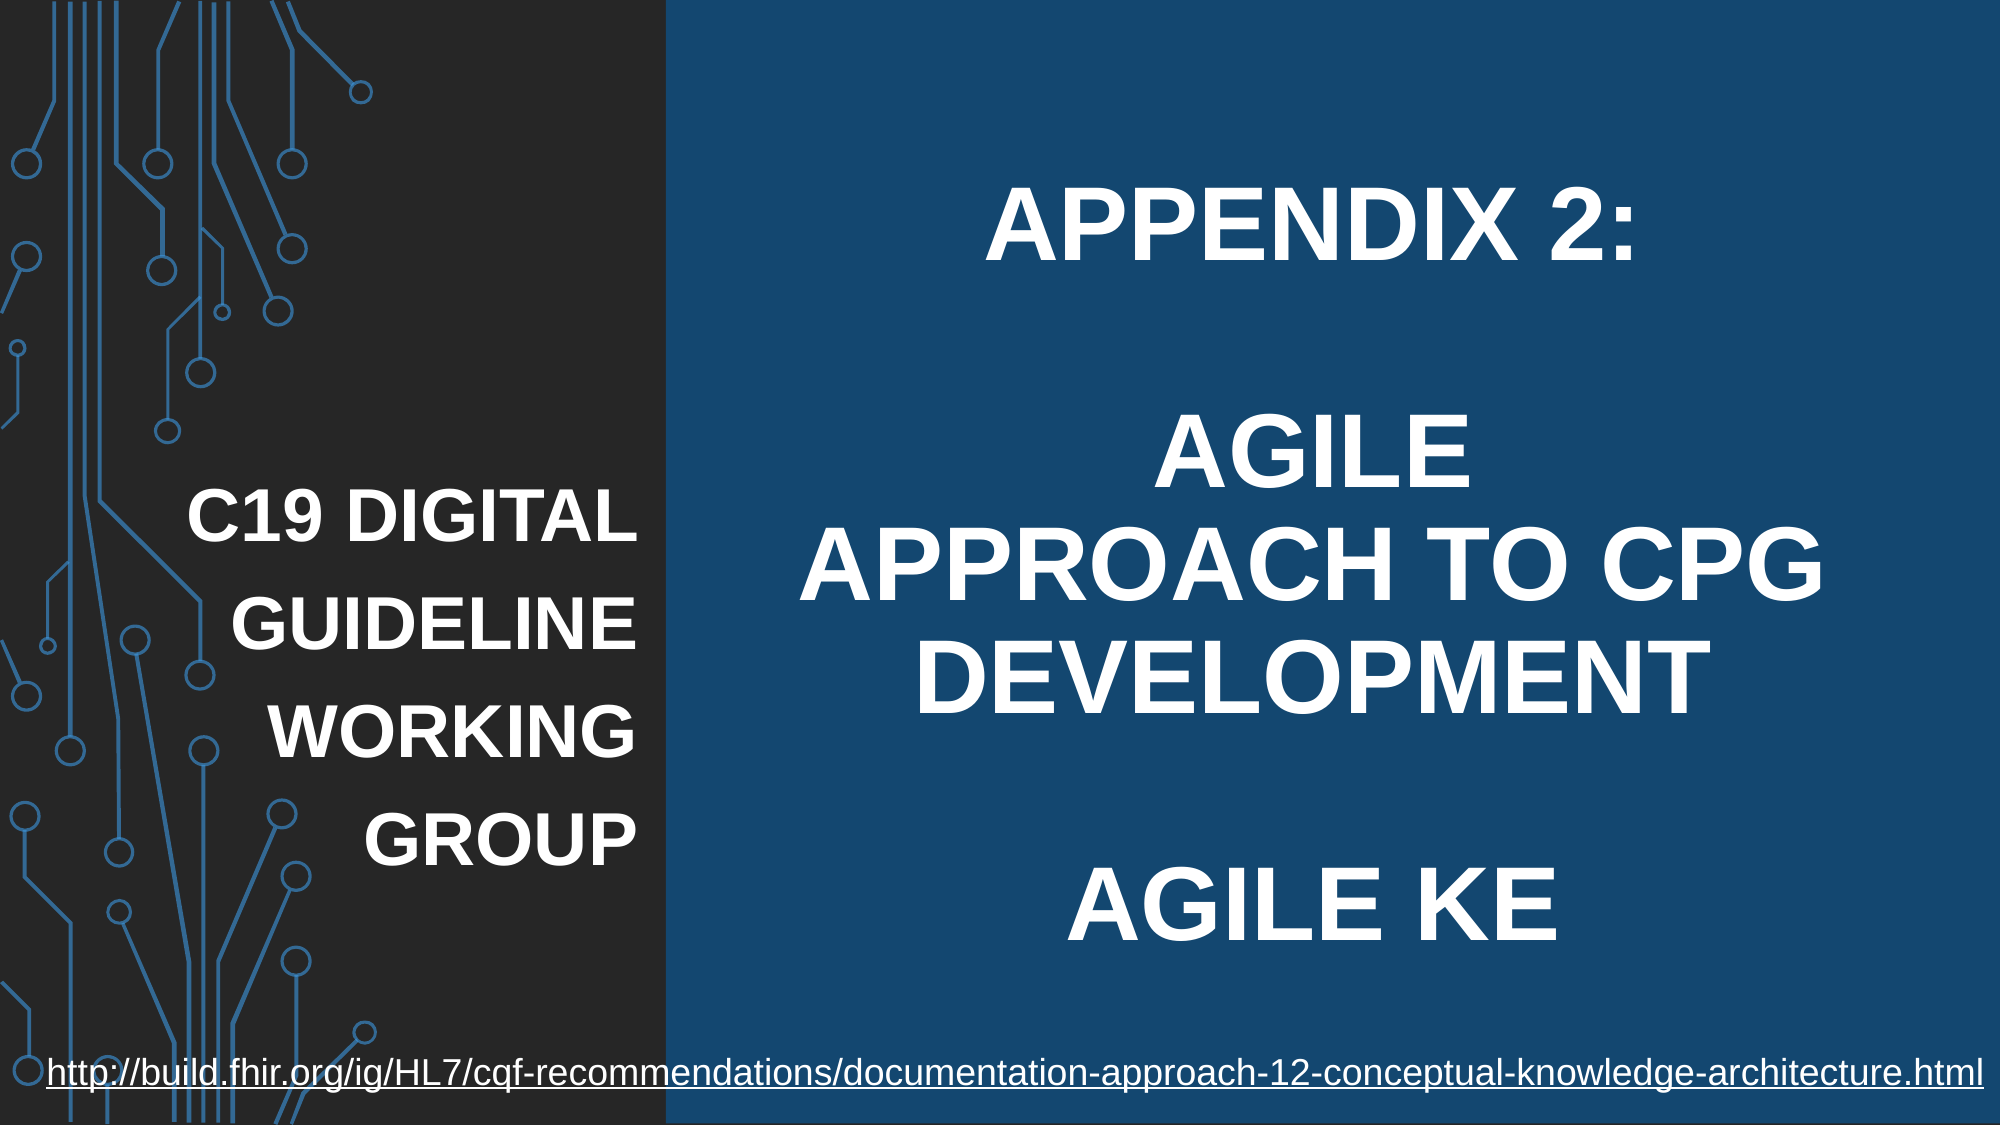

# Appendix 2: AGILE Approach to CPG Development AGILE KE
C19 Digital Guideline Working Group
http://build.fhir.org/ig/HL7/cqf-recommendations/documentation-approach-12-conceptual-knowledge-architecture.html